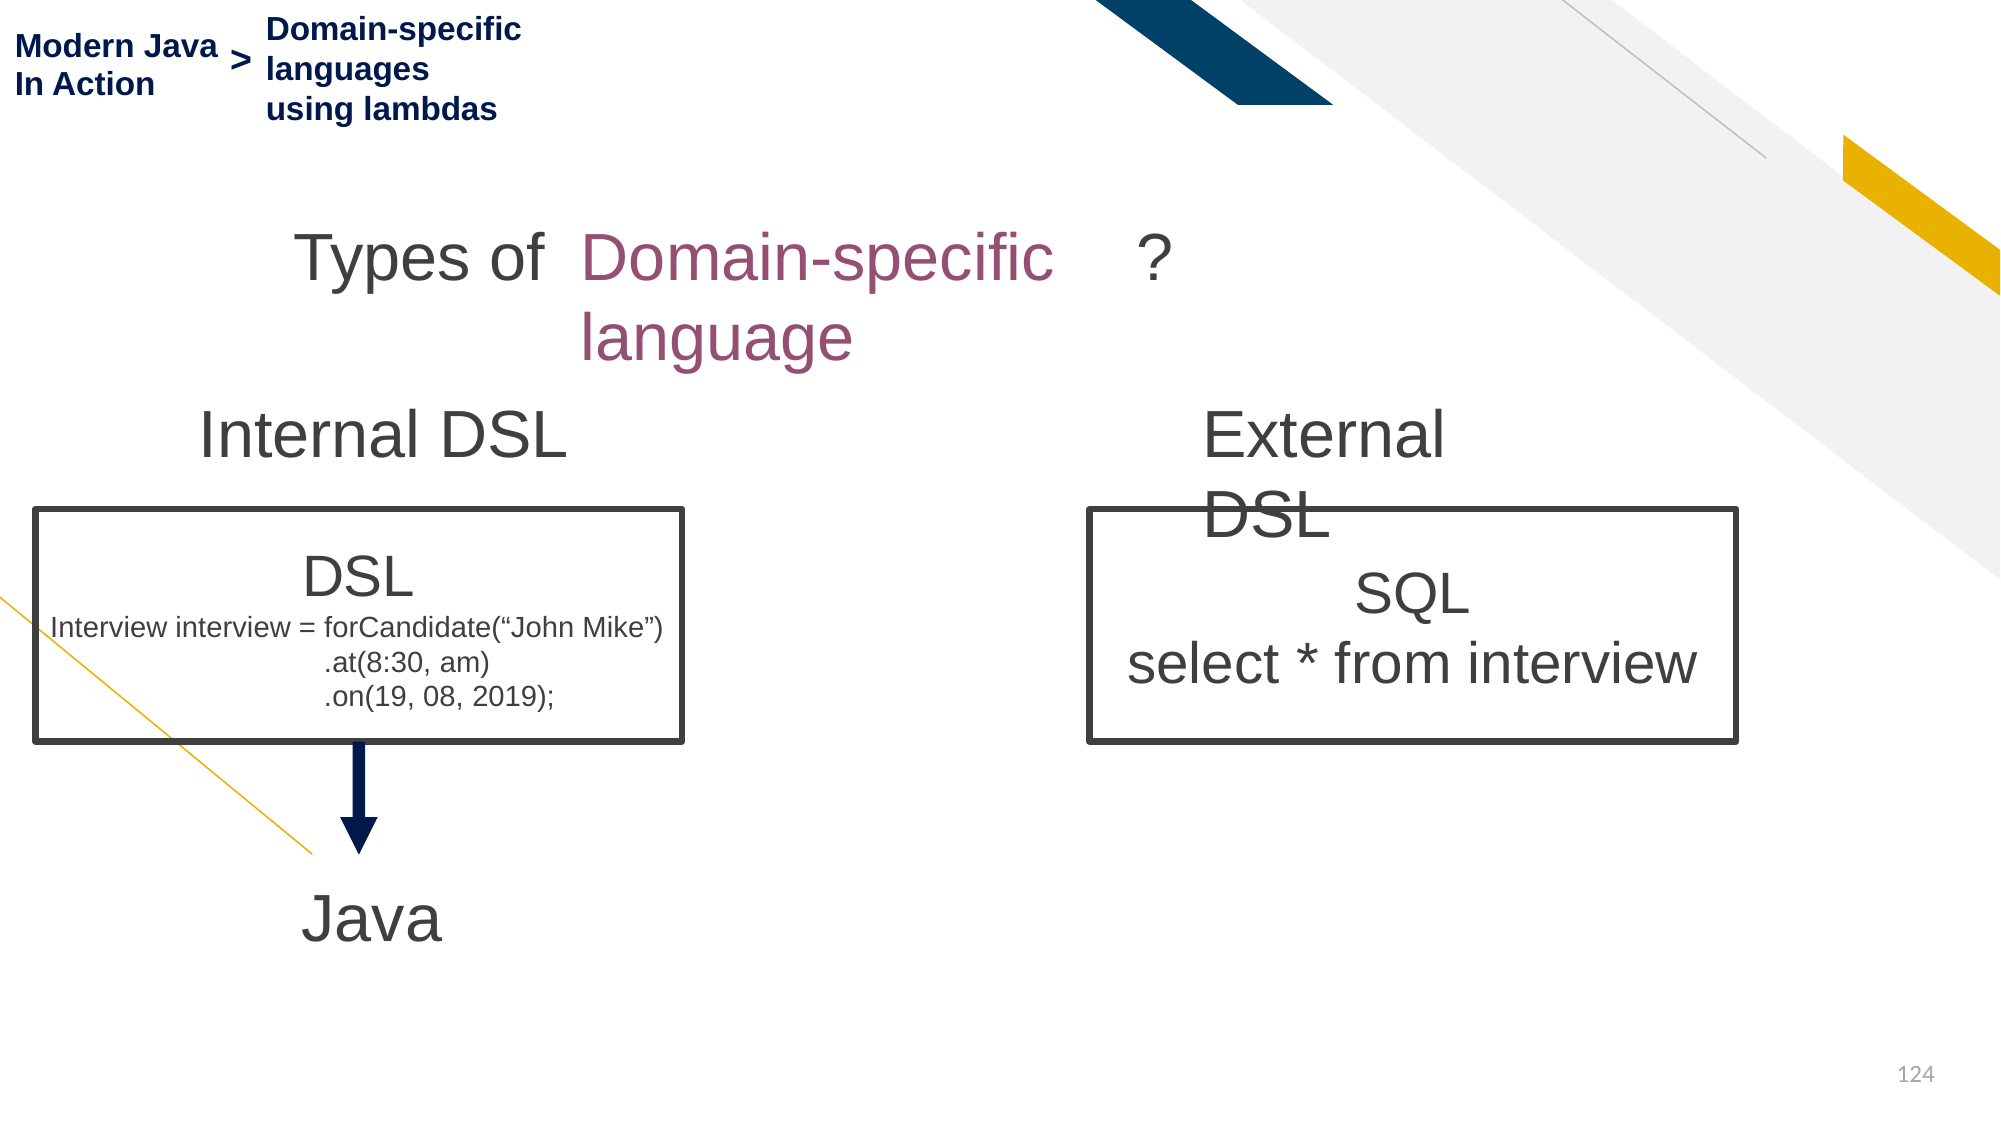

Domain-specific languages using lambdas
Modern Java

>
In Action
Why use
What is
Types of
Domain-specific
language
?
Internal DSL
External DSL
DSL
Interview interview = forCandidate(“John Mike”)
	               .at(8:30, am)
	               .on(19, 08, 2019);
SQL
select * from interview
Java
124